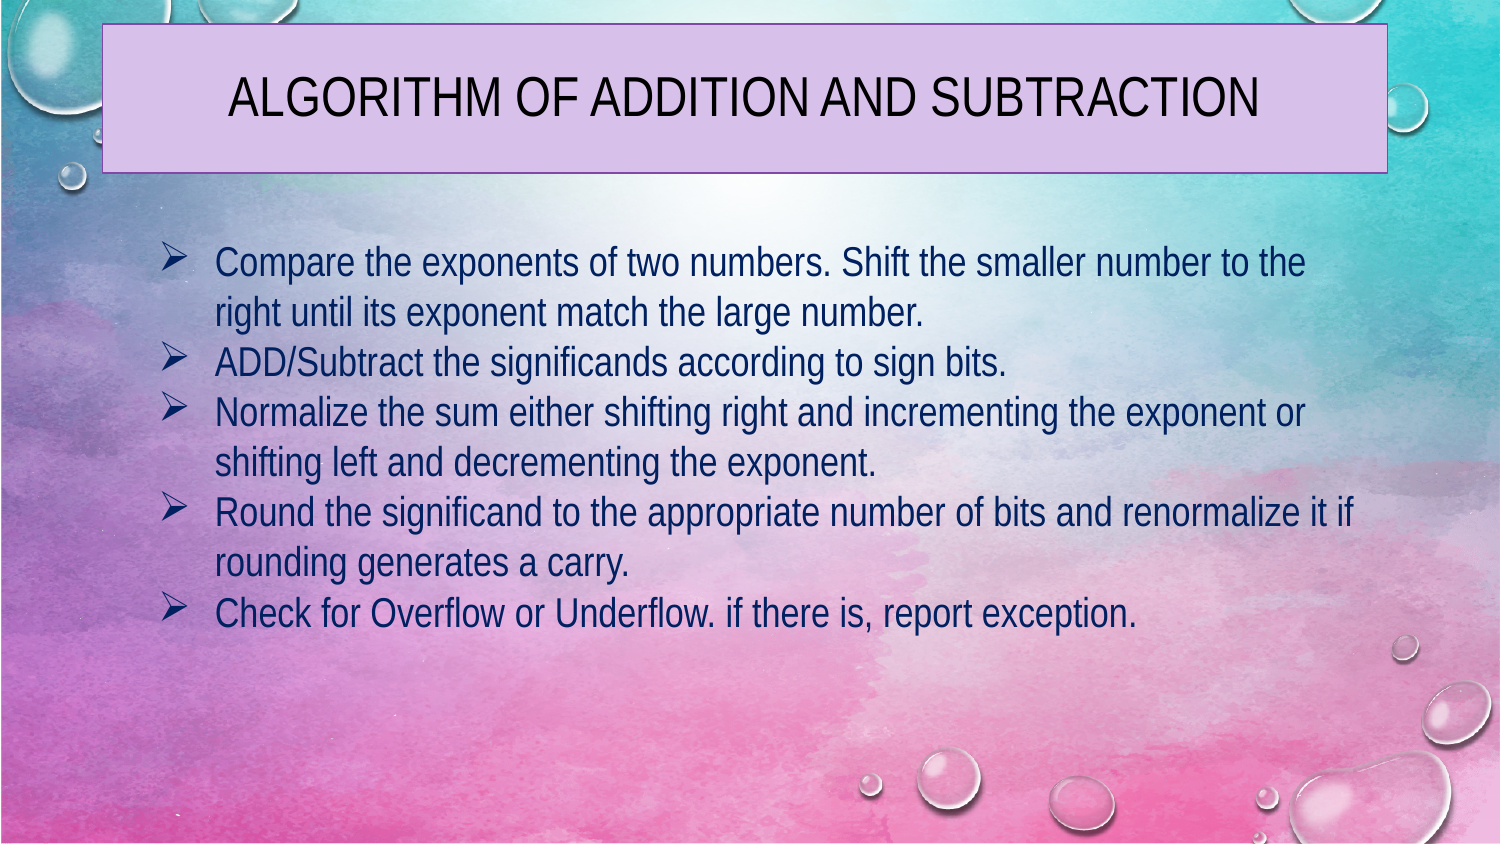

# ALGORITHM OF ADDITION AND SUBTRACTION
Compare the exponents of two numbers. Shift the smaller number to the right until its exponent match the large number.
ADD/Subtract the significands according to sign bits.
Normalize the sum either shifting right and incrementing the exponent or shifting left and decrementing the exponent.
Round the significand to the appropriate number of bits and renormalize it if rounding generates a carry.
Check for Overflow or Underflow. if there is, report exception.